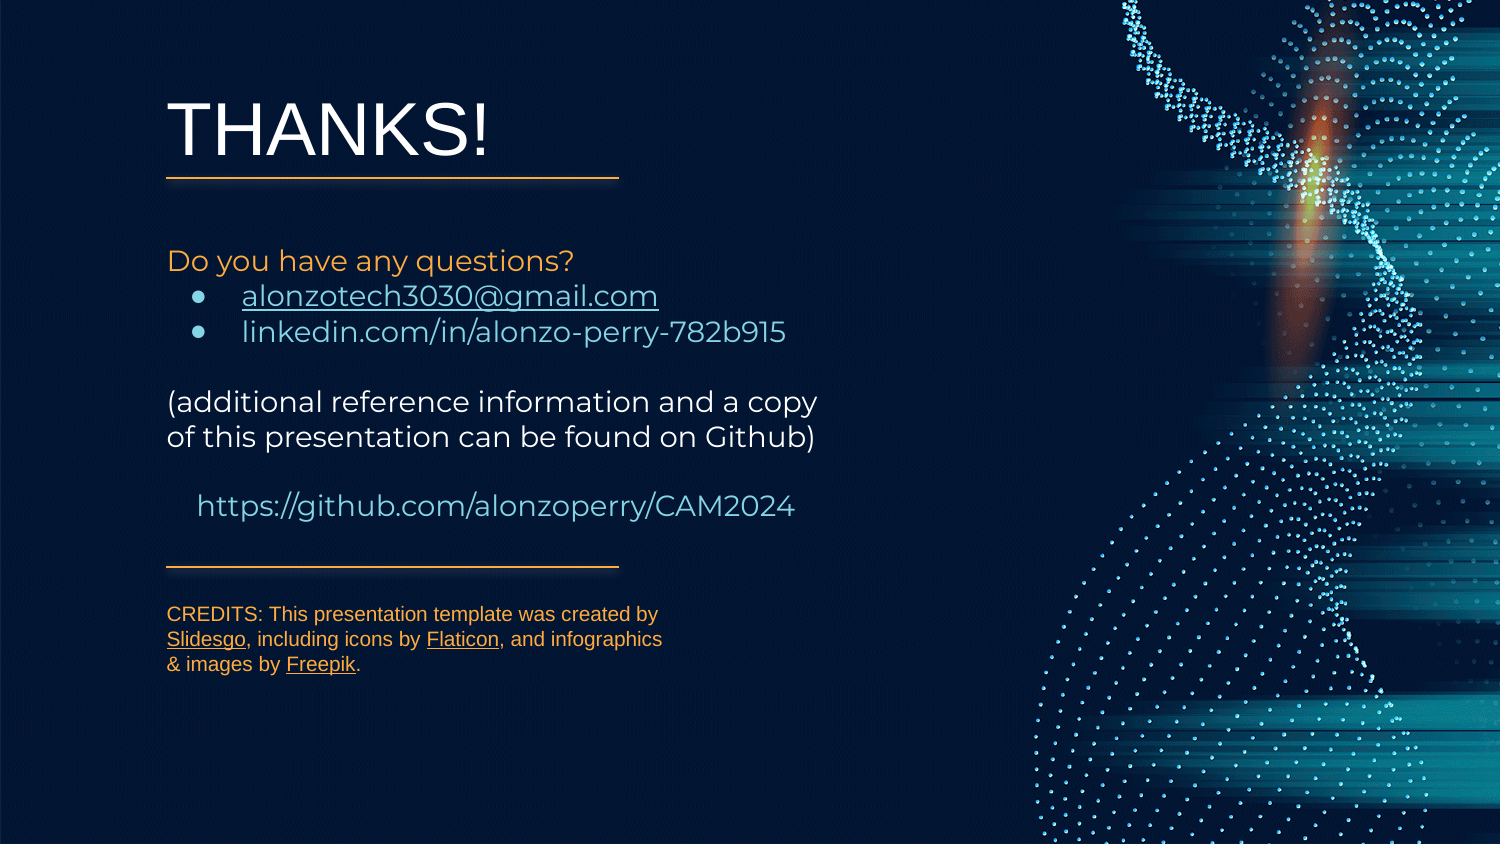

# THANKS!
Do you have any questions?
alonzotech3030@gmail.com
linkedin.com/in/alonzo-perry-782b915

(additional reference information and a copy of this presentation can be found on Github)

https://github.com/alonzoperry/CAM2024